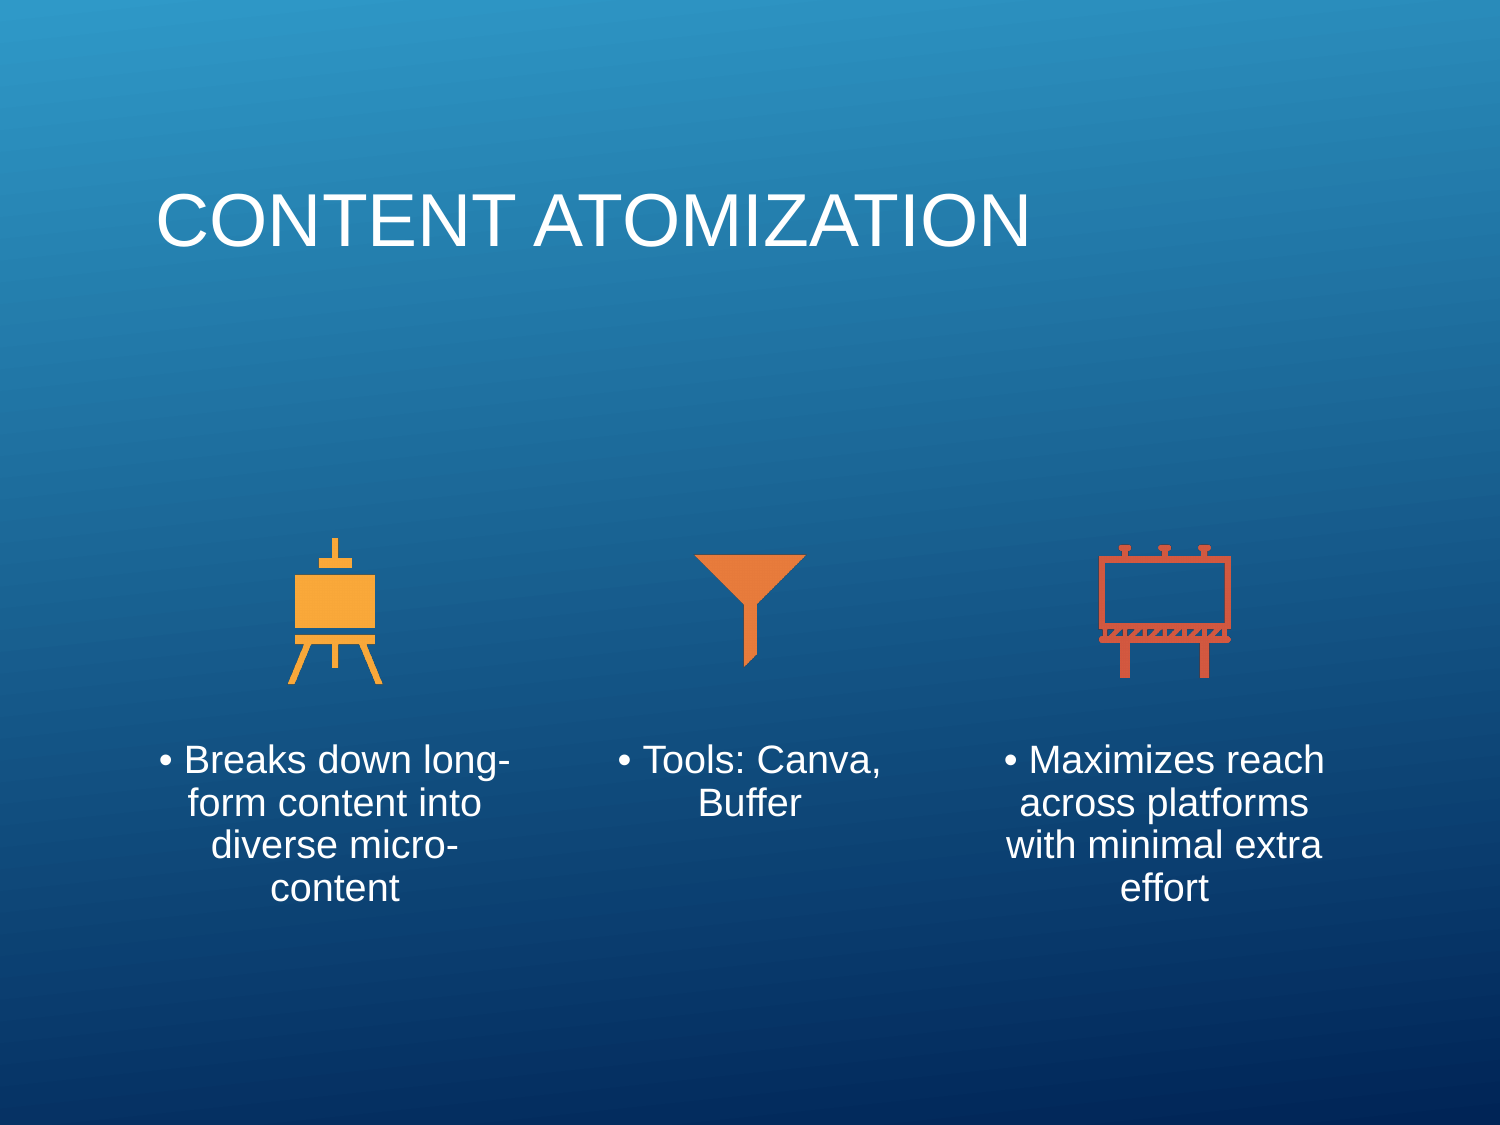

# Content Atomization
• Breaks down long-form content into diverse micro-content
• Tools: Canva, Buffer
• Maximizes reach across platforms with minimal extra effort